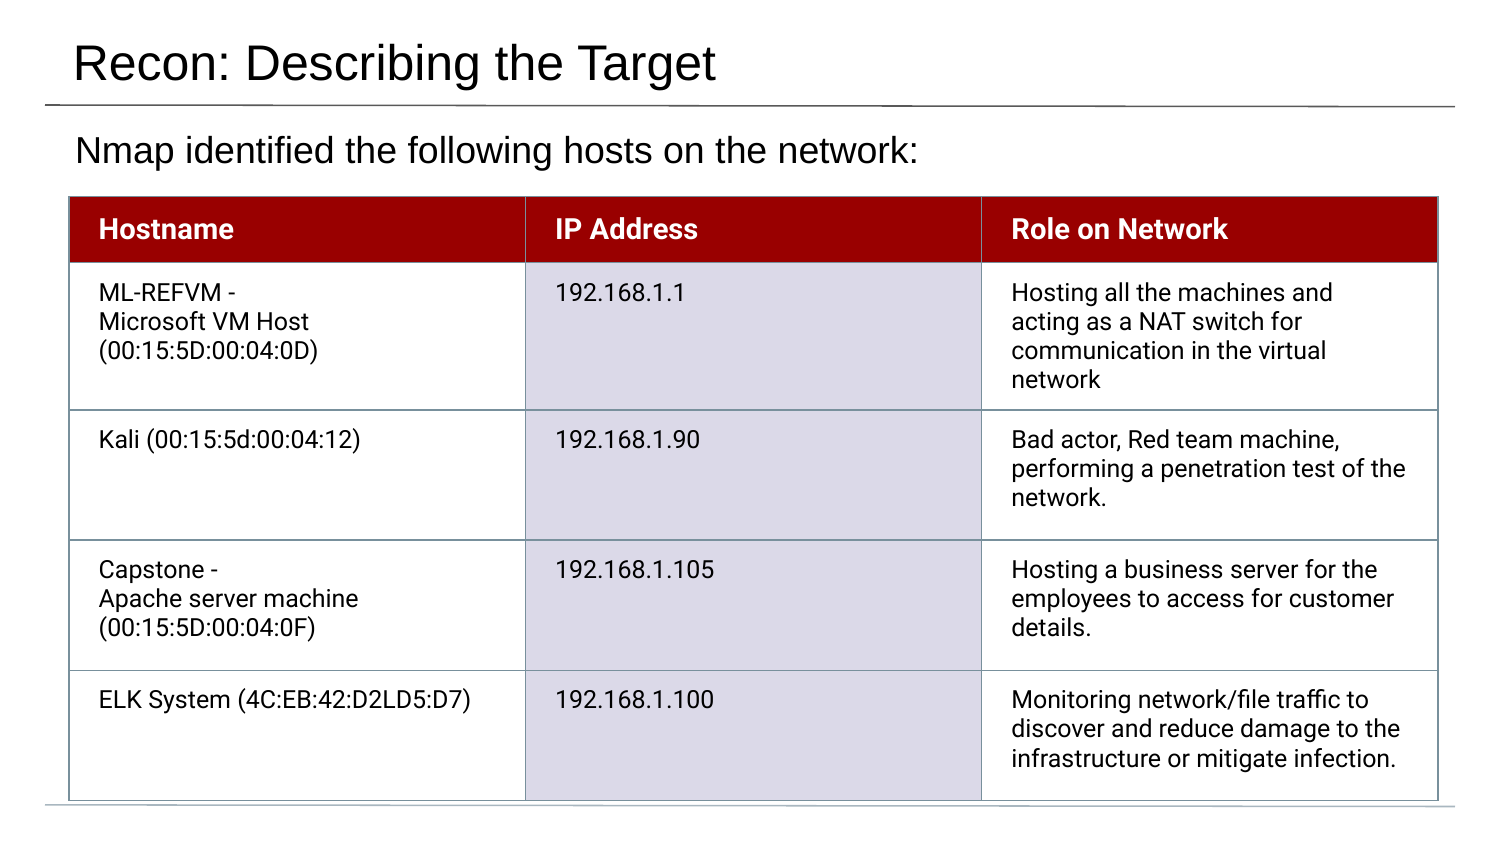

# Recon: Describing the Target
Nmap identified the following hosts on the network:
| Hostname | IP Address | Role on Network |
| --- | --- | --- |
| ML-REFVM - Microsoft VM Host (00:15:5D:00:04:0D) | 192.168.1.1 | Hosting all the machines and acting as a NAT switch for communication in the virtual network |
| Kali (00:15:5d:00:04:12) | 192.168.1.90 | Bad actor, Red team machine, performing a penetration test of the network. |
| Capstone - Apache server machine (00:15:5D:00:04:0F) | 192.168.1.105 | Hosting a business server for the employees to access for customer details. |
| ELK System (4C:EB:42:D2LD5:D7) | 192.168.1.100 | Monitoring network/file traffic to discover and reduce damage to the infrastructure or mitigate infection. |